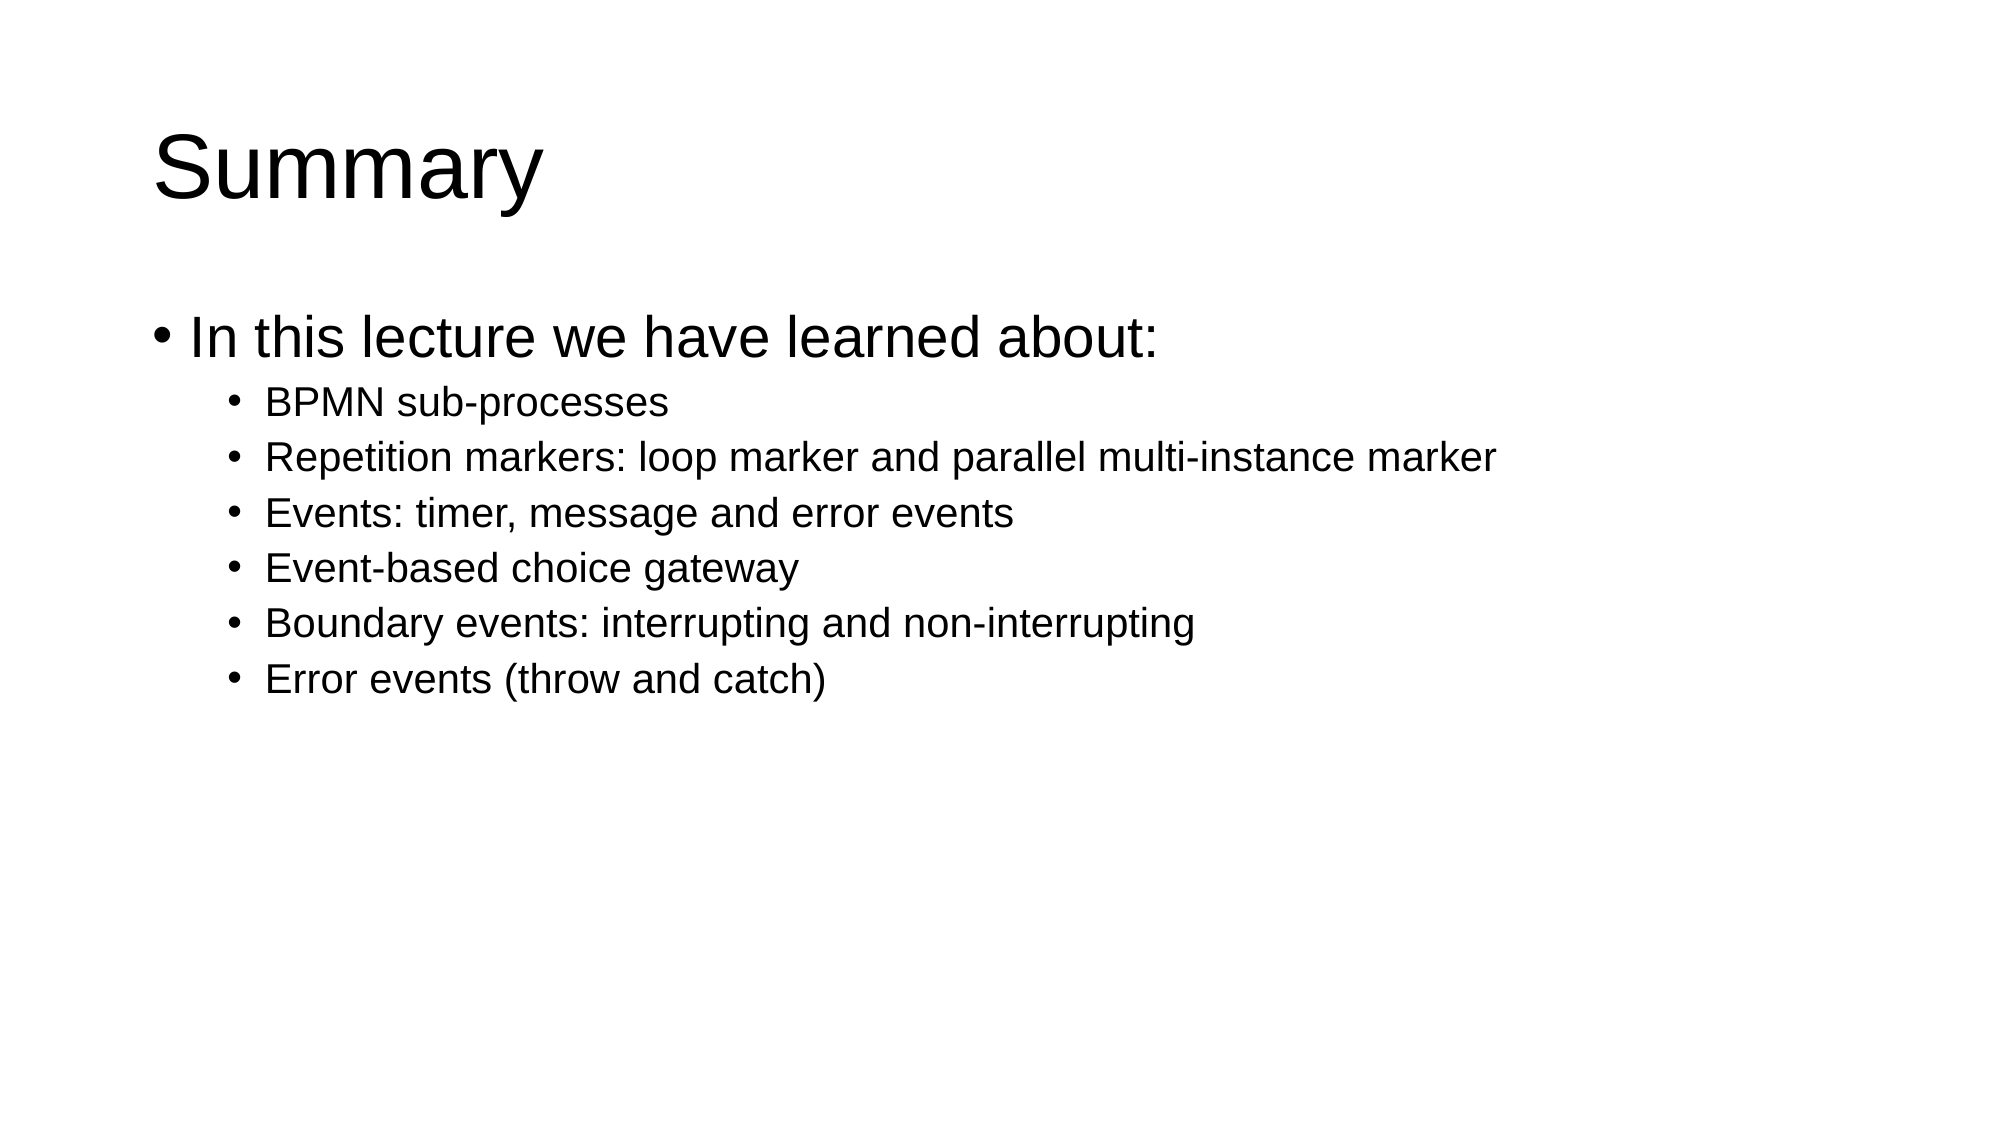

# Summary
In this lecture we have learned about:
BPMN sub-processes
Repetition markers: loop marker and parallel multi-instance marker
Events: timer, message and error events
Event-based choice gateway
Boundary events: interrupting and non-interrupting
Error events (throw and catch)